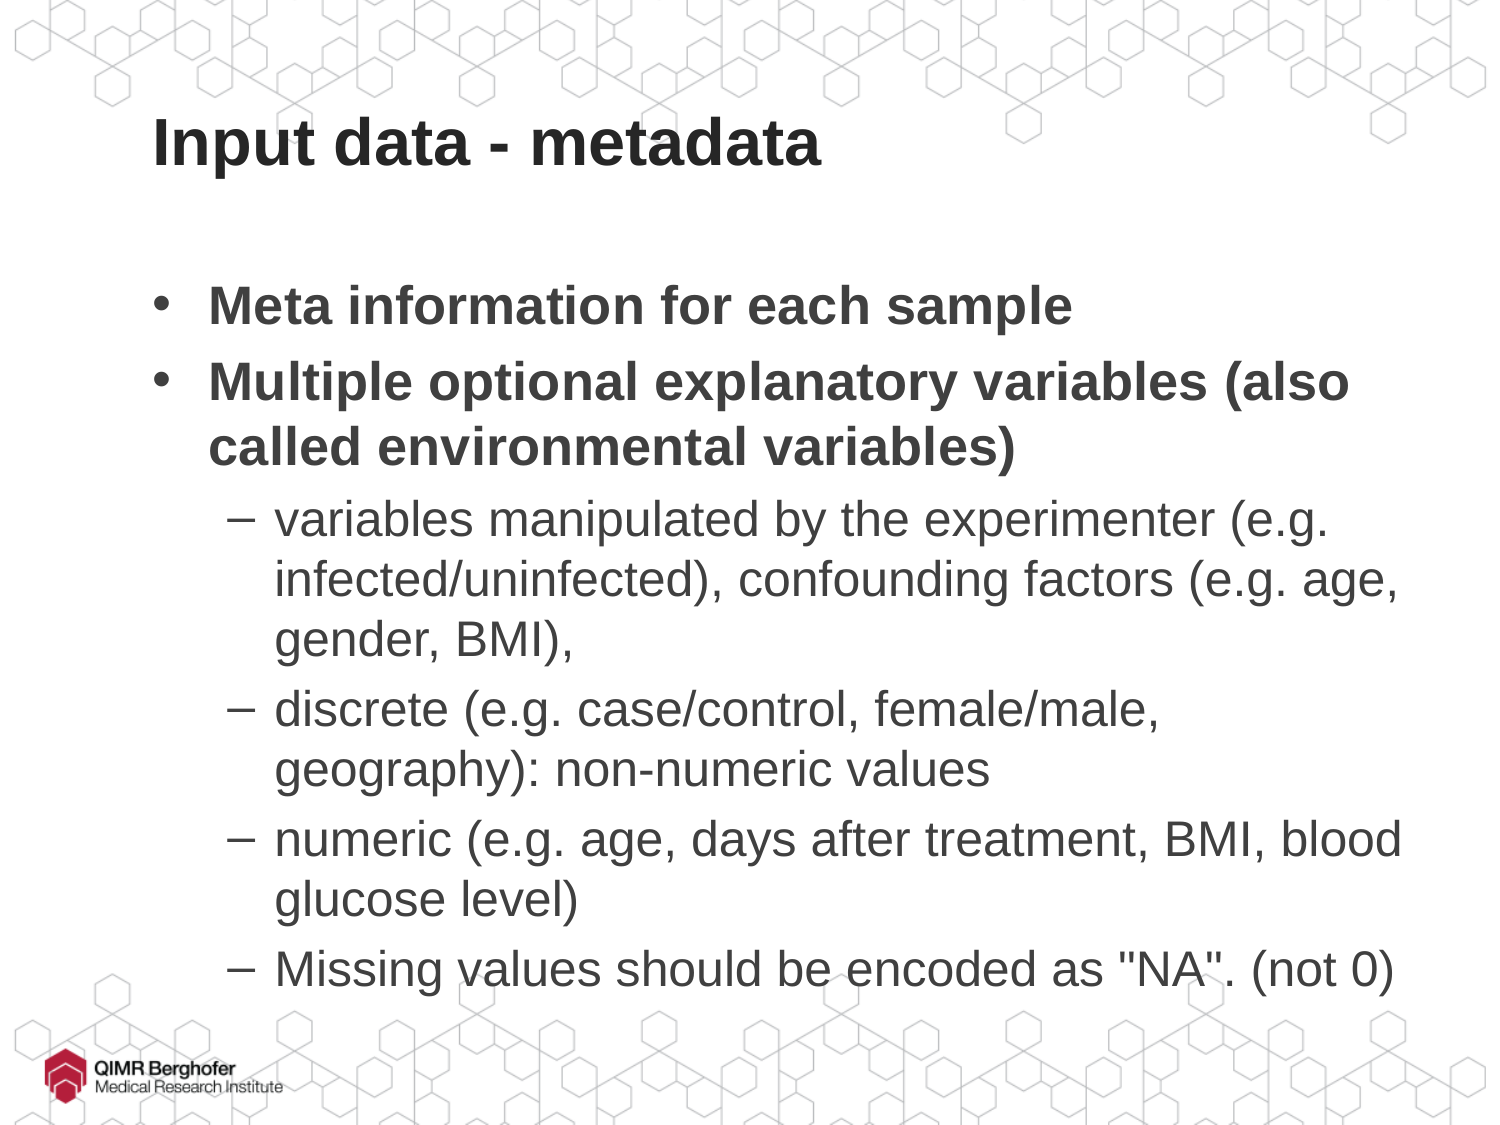

# Input data - metadata
Meta information for each sample
Multiple optional explanatory variables (also called environmental variables)
variables manipulated by the experimenter (e.g. infected/uninfected), confounding factors (e.g. age, gender, BMI),
discrete (e.g. case/control, female/male, geography): non-numeric values
numeric (e.g. age, days after treatment, BMI, blood glucose level)
Missing values should be encoded as "NA". (not 0)